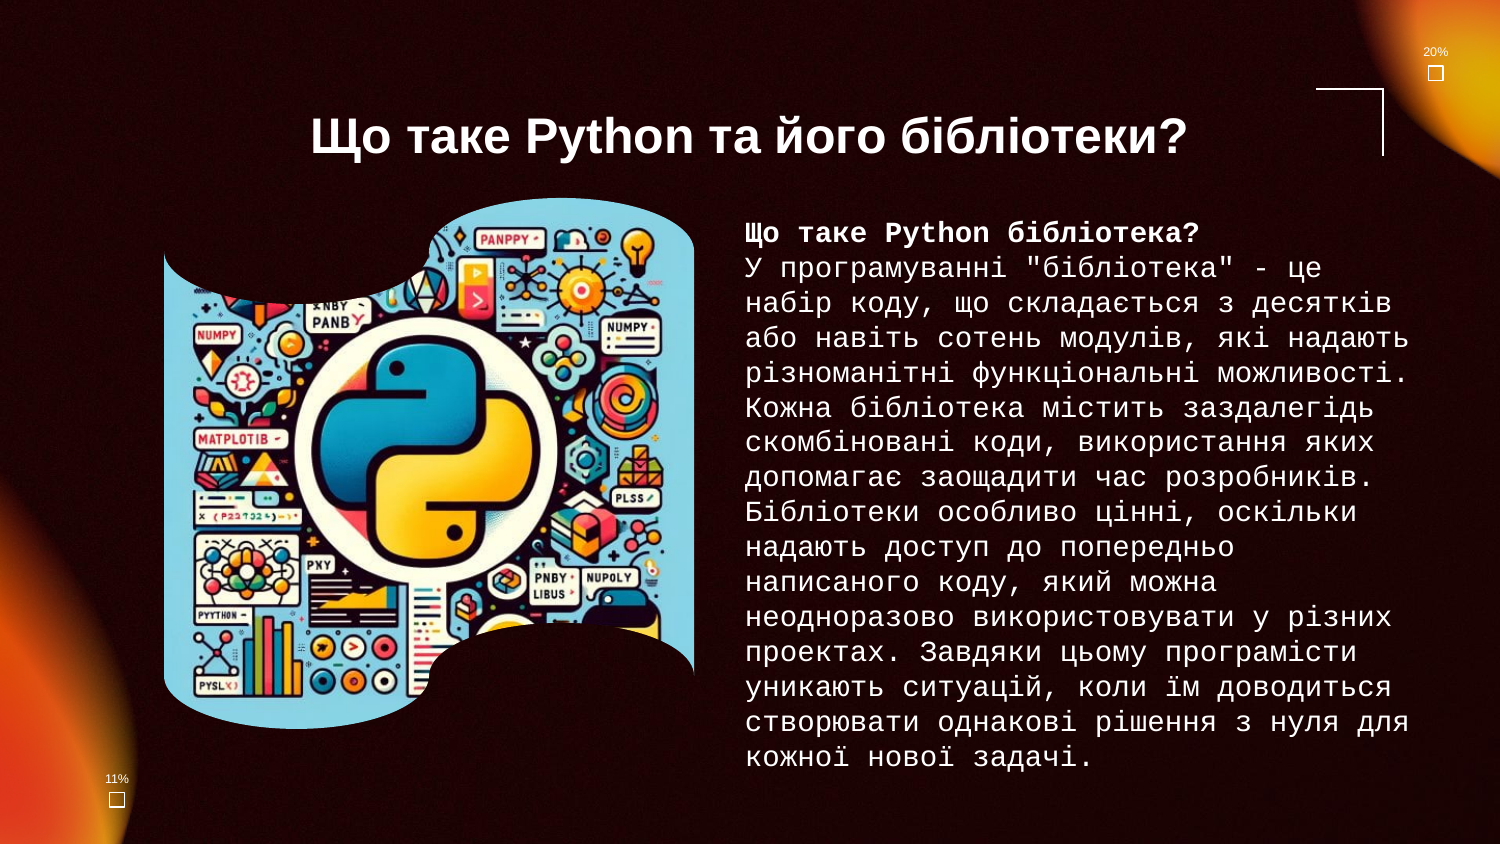

# Що таке Python та його бібліотеки?

Що таке Python бібліотека?
У програмуванні "бібліотека" - це набір коду, що складається з десятків або навіть сотень модулів, які надають різноманітні функціональні можливості. Кожна бібліотека містить заздалегідь скомбіновані коди, використання яких допомагає заощадити час розробників. Бібліотеки особливо цінні, оскільки надають доступ до попередньо написаного коду, який можна неодноразово використовувати у різних проектах. Завдяки цьому програмісти уникають ситуацій, коли їм доводиться створювати однакові рішення з нуля для кожної нової задачі.